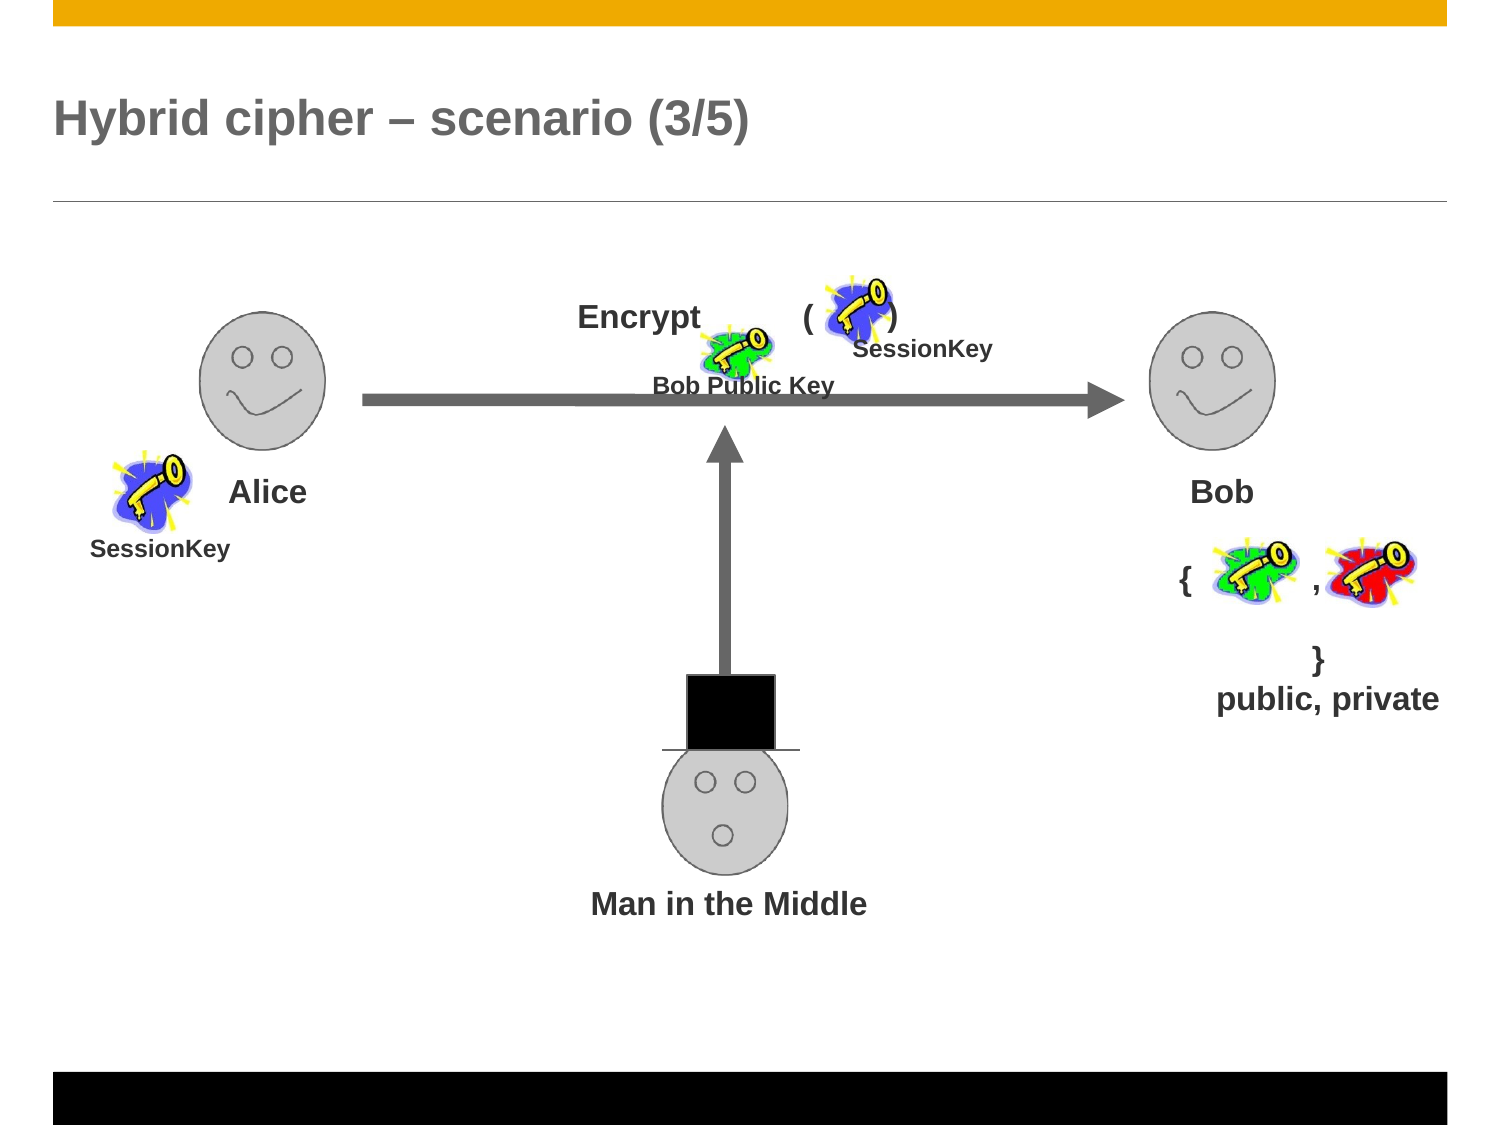

# Hybrid cipher – scenario (3/5)

Encrypt
(
)
SessionKey

Bob Public Key

Alice
SessionKey
Bob

{
,	}
public, private

Man in the Middle

©  2011 SAP AG. All rights reserved.